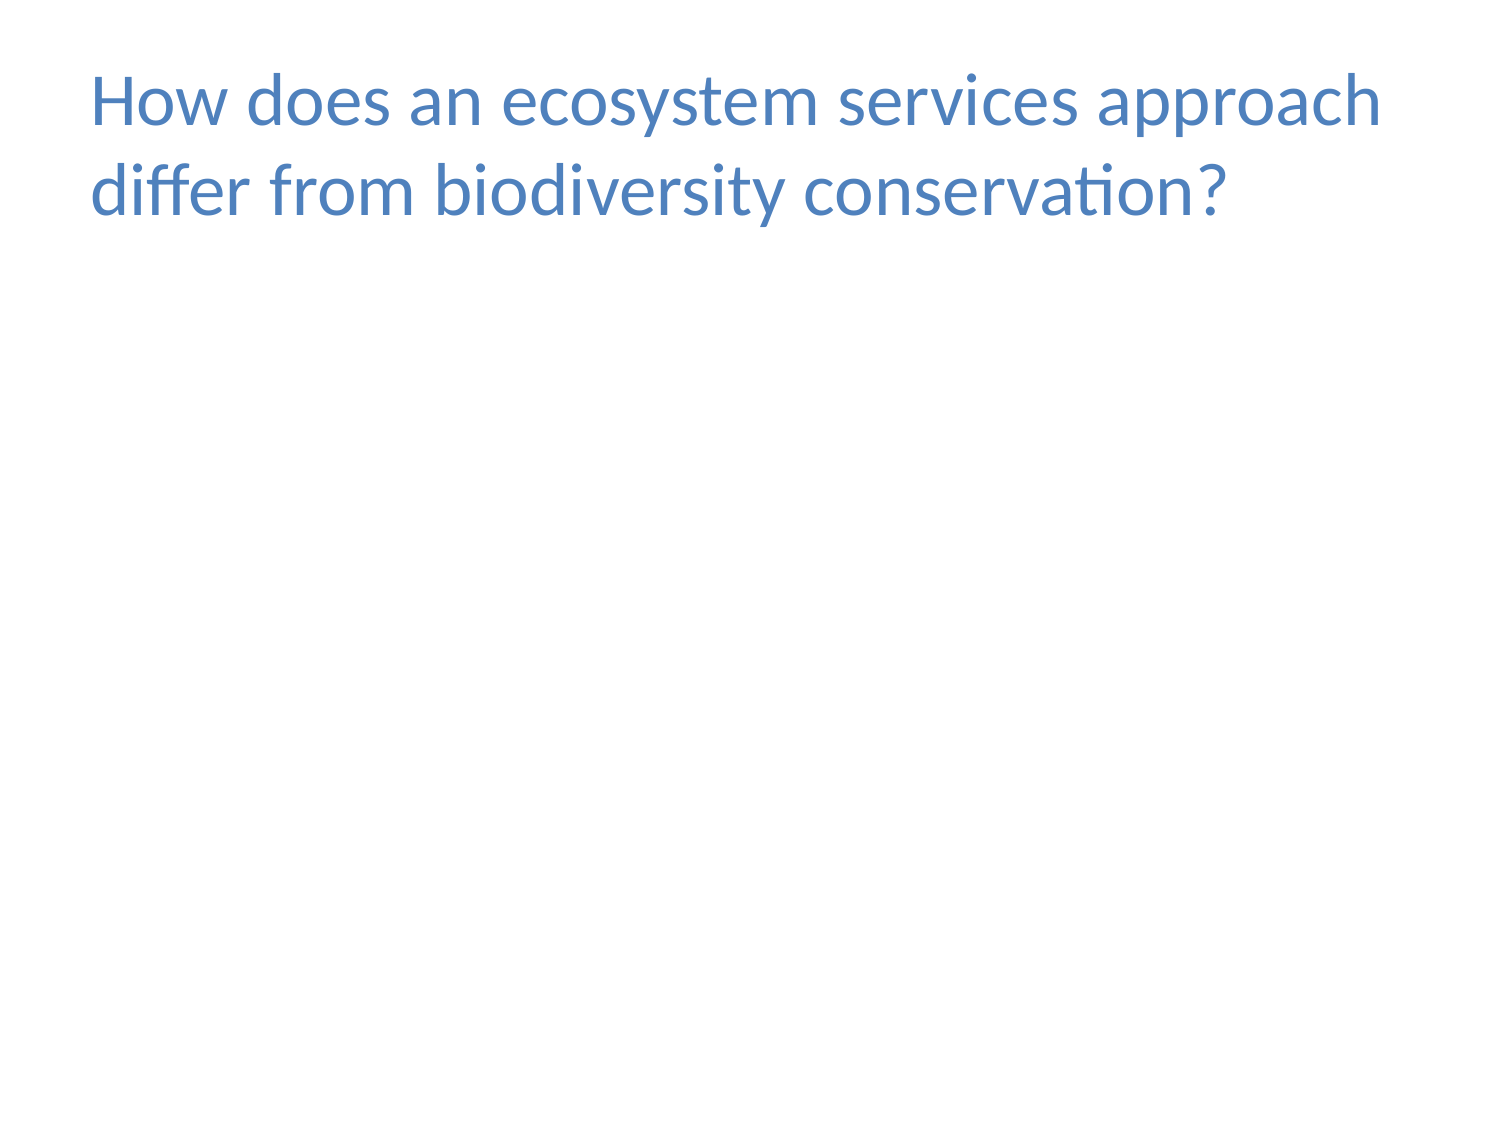

# How does an ecosystem services approach differ from biodiversity conservation?